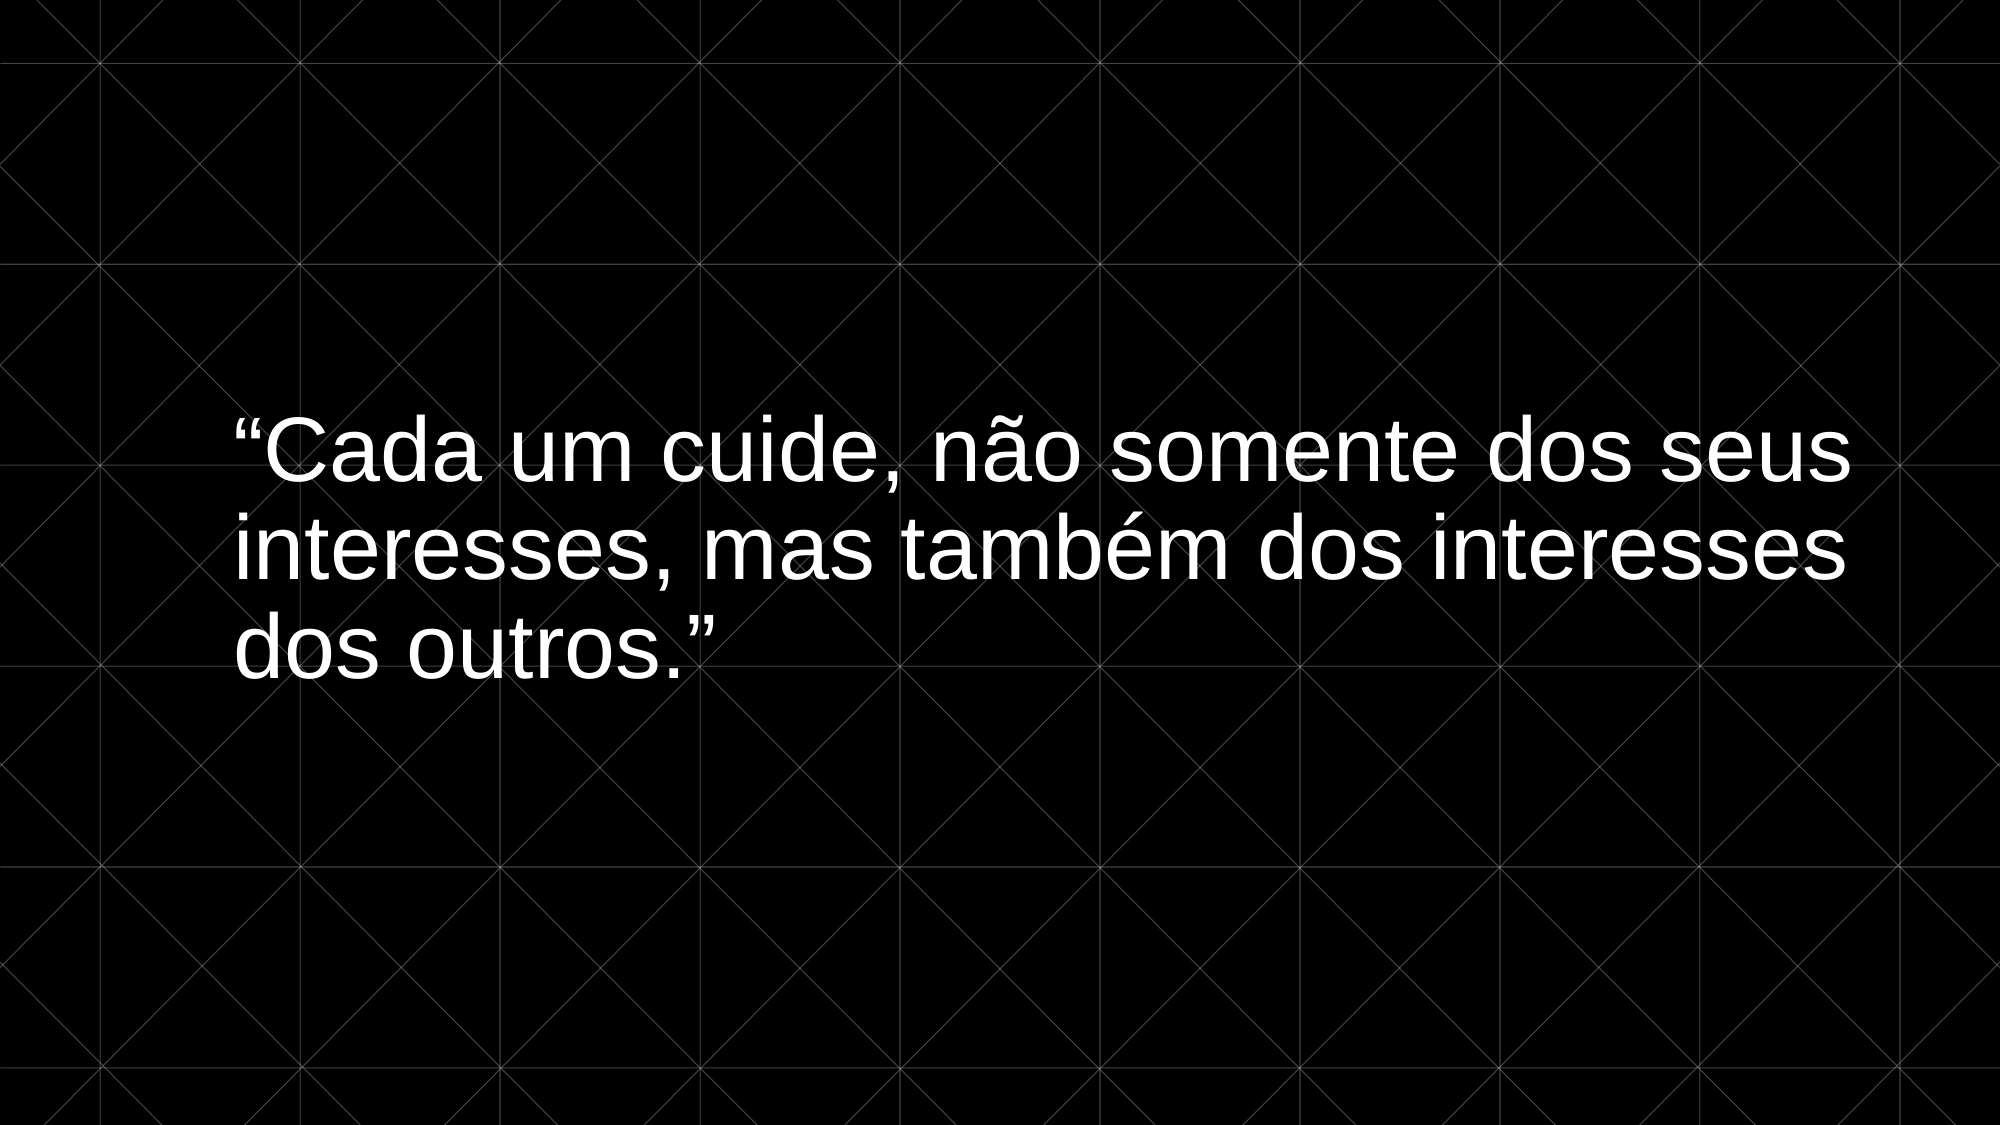

“Cada um cuide, não somente dos seus interesses, mas também dos interesses dos outros.”